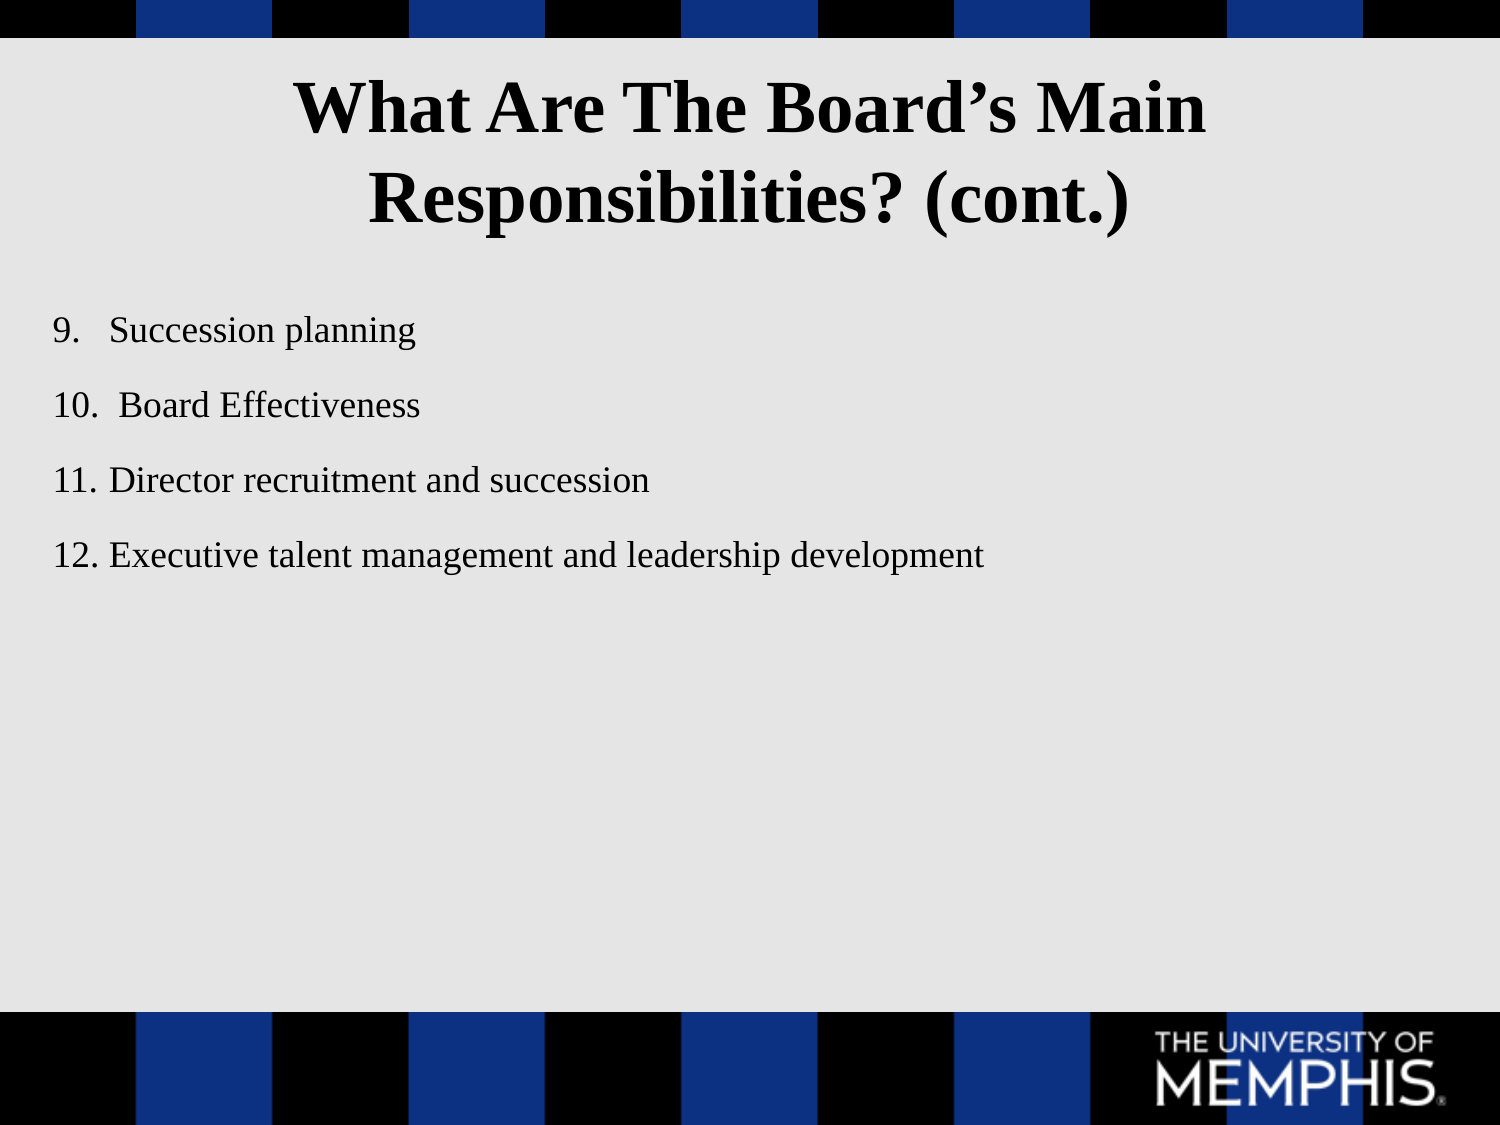

# What Are The Board’s Main Responsibilities? (cont.)
Succession planning
 Board Effectiveness
Director recruitment and succession
Executive talent management and leadership development